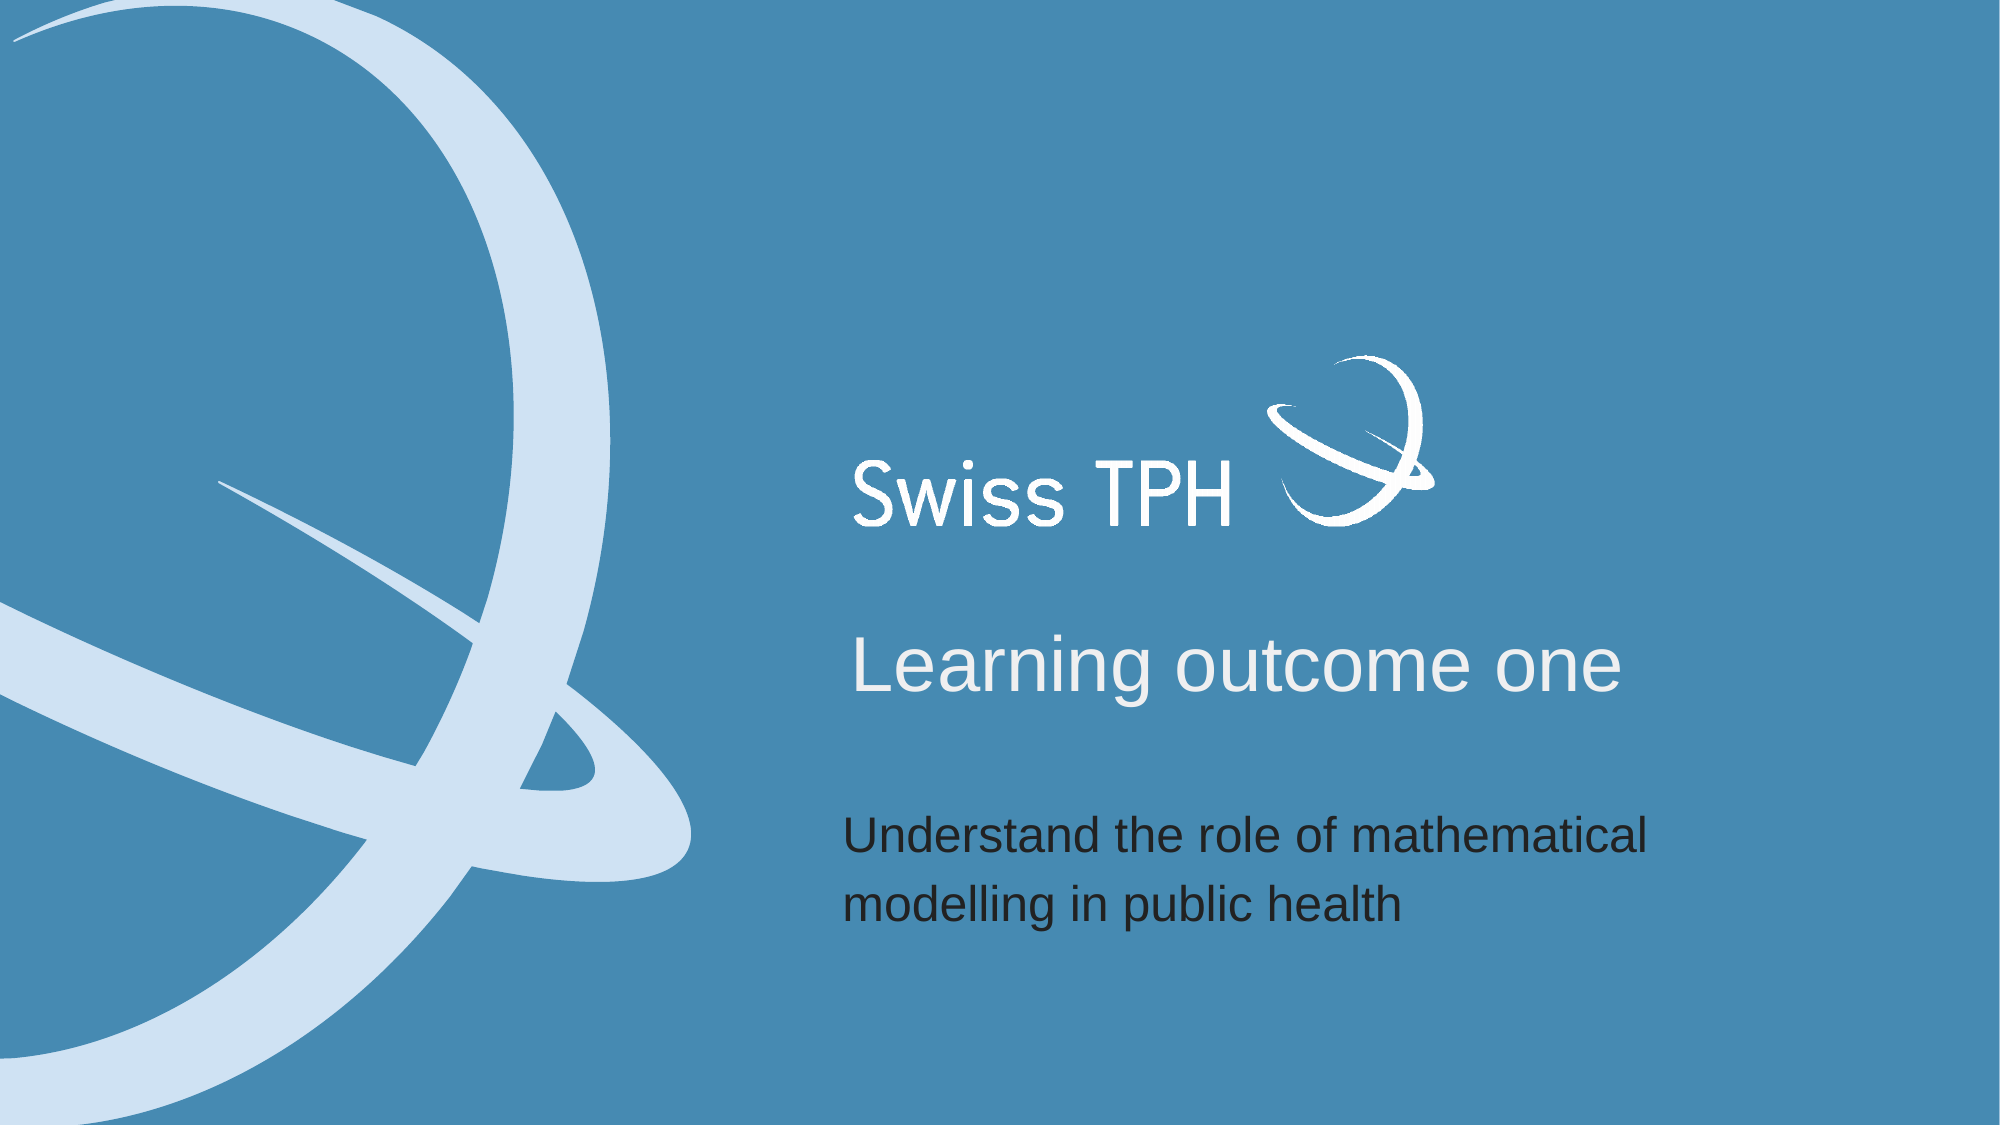

Learning outcome one
Understand the role of mathematical modelling in public health